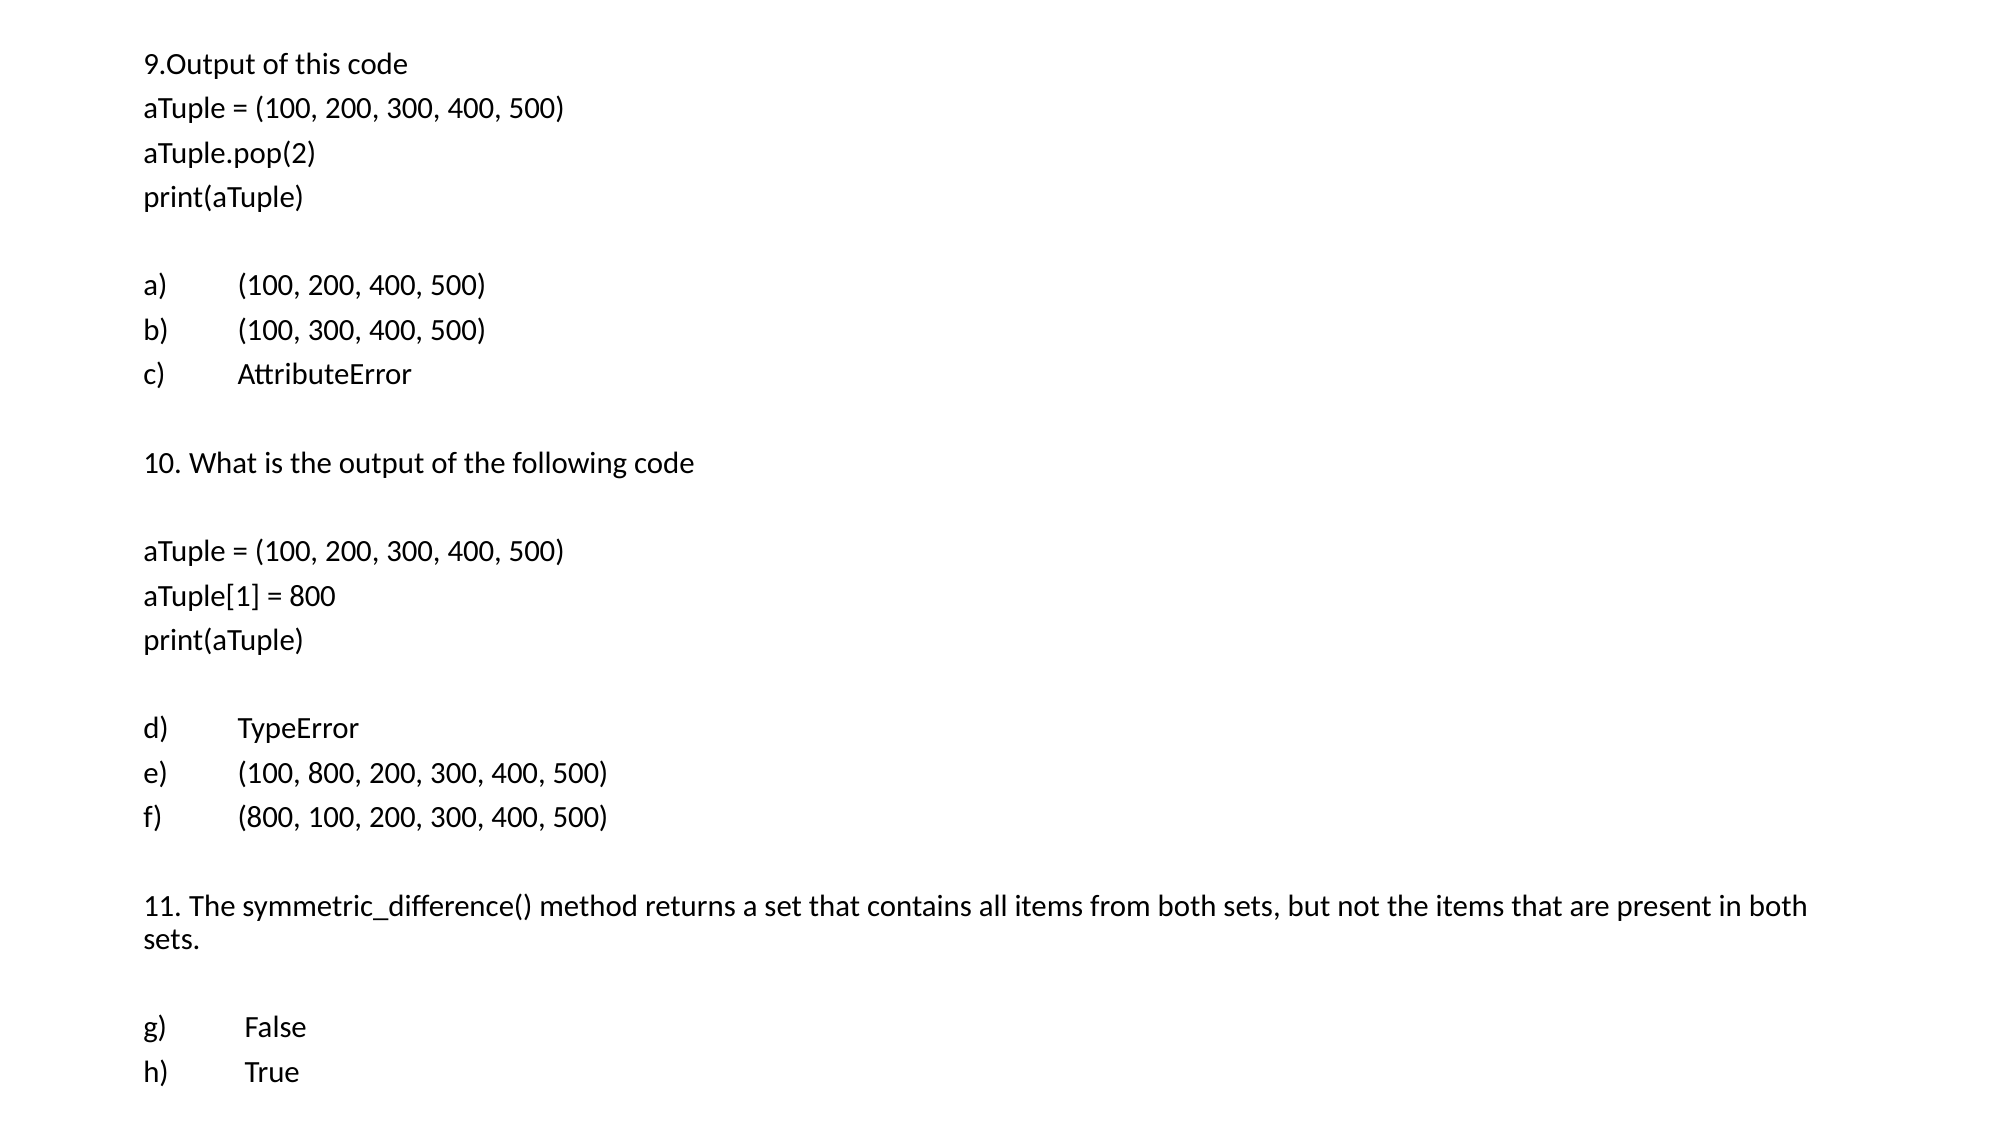

9.Output of this code
aTuple = (100, 200, 300, 400, 500)
aTuple.pop(2)
print(aTuple)

(100, 200, 400, 500)
(100, 300, 400, 500)
AttributeError

10. What is the output of the following code

aTuple = (100, 200, 300, 400, 500)
aTuple[1] = 800
print(aTuple)

TypeError
(100, 800, 200, 300, 400, 500)
(800, 100, 200, 300, 400, 500)

11. The symmetric_difference() method returns a set that contains all items from both sets, but not the items that are present in both sets.

 False
 True